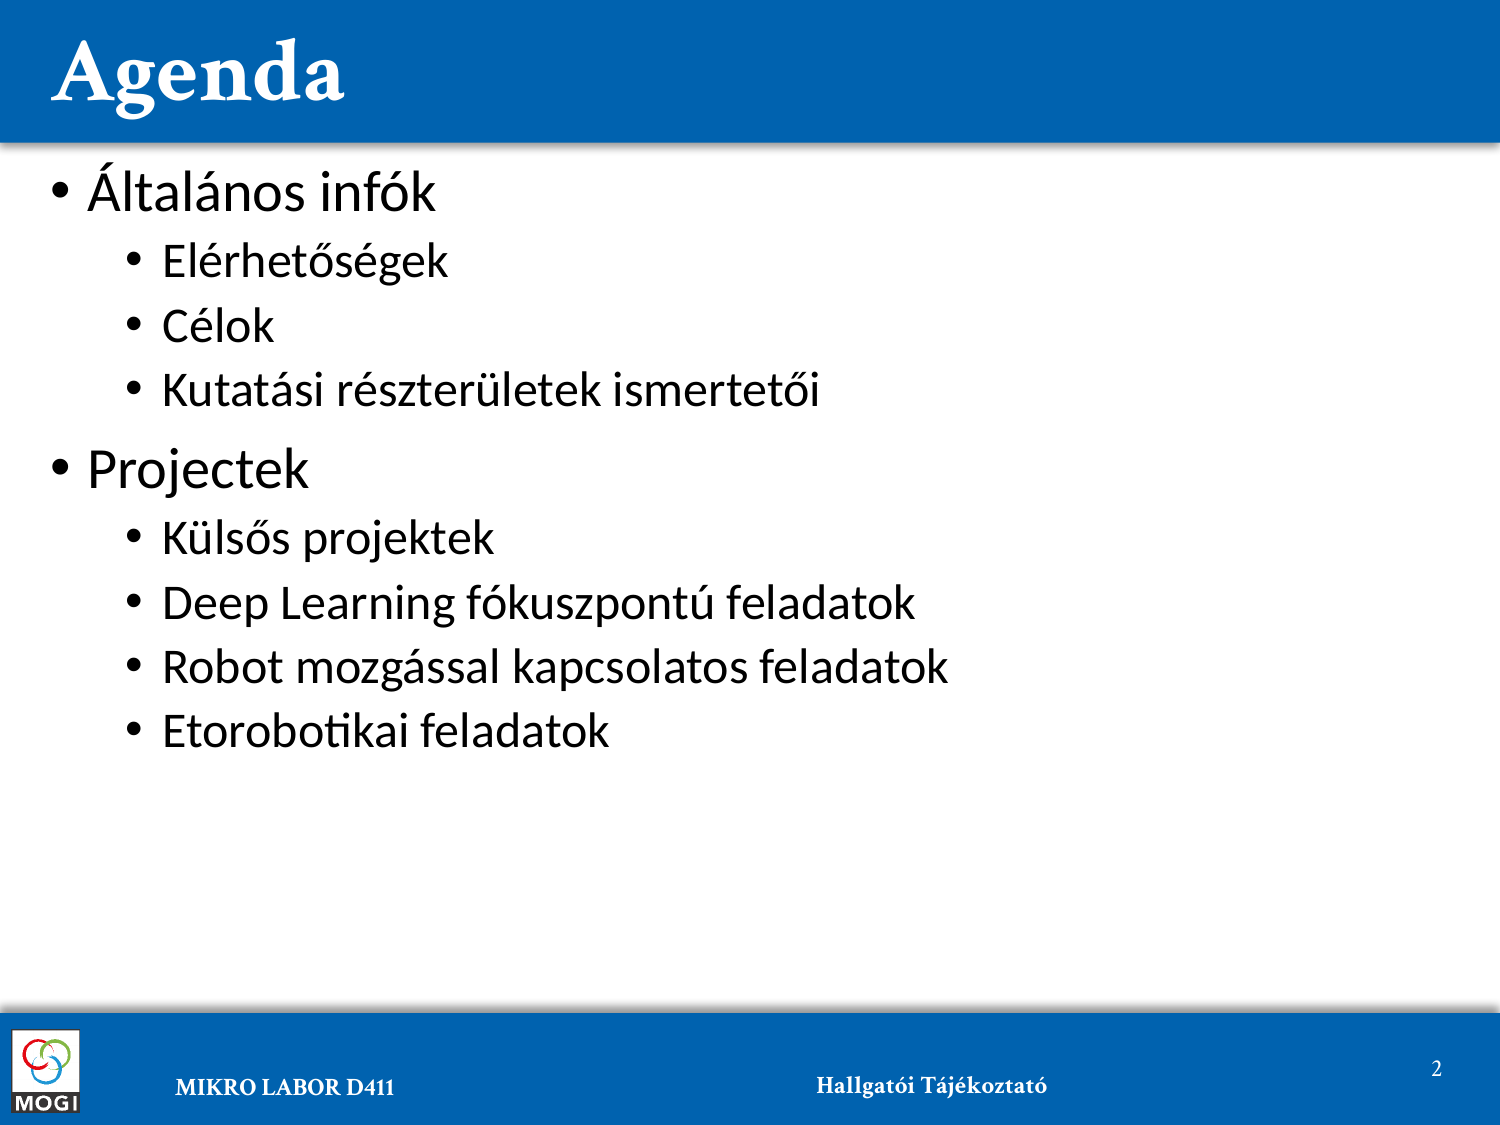

# Agenda
Általános infók
Elérhetőségek
Célok
Kutatási részterületek ismertetői
Projectek
Külsős projektek
Deep Learning fókuszpontú feladatok
Robot mozgással kapcsolatos feladatok
Etorobotikai feladatok

Hallgatói Tájékoztató
2
MIKRO Labor D411